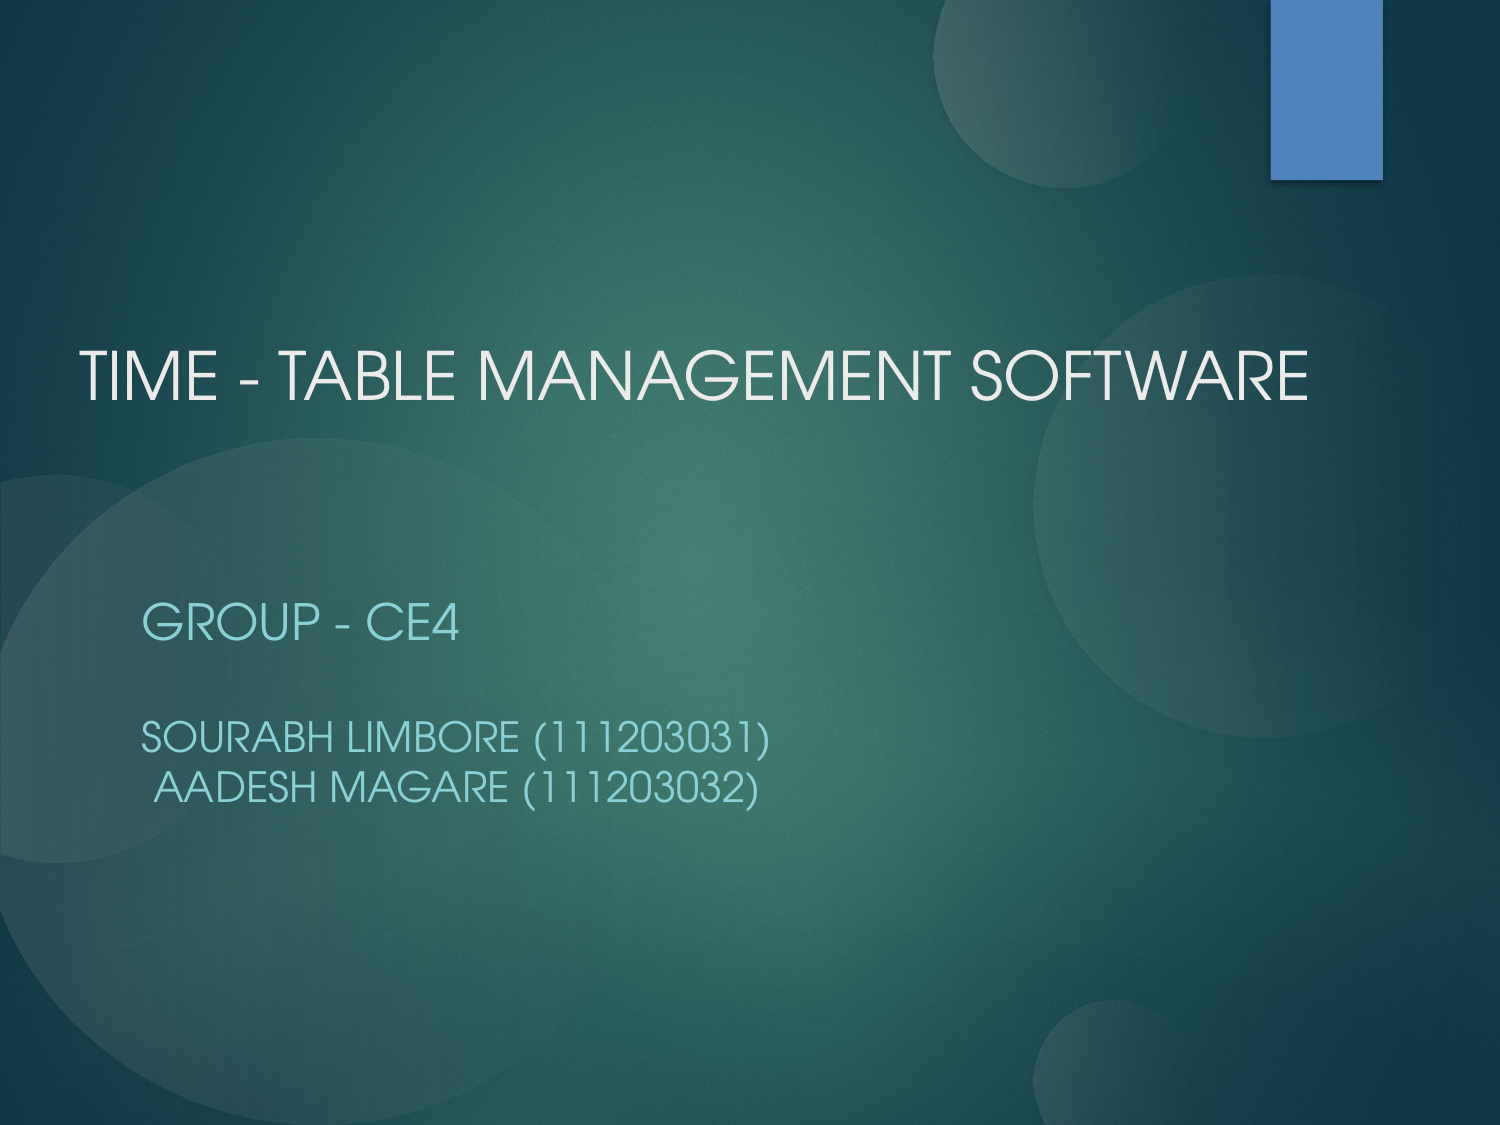

TIME - TABLE MANAGEMENT SOFTWARE
Group - ce4

SOURABH LIMBORE (111203031)
 AADESH MAGARE (111203032)